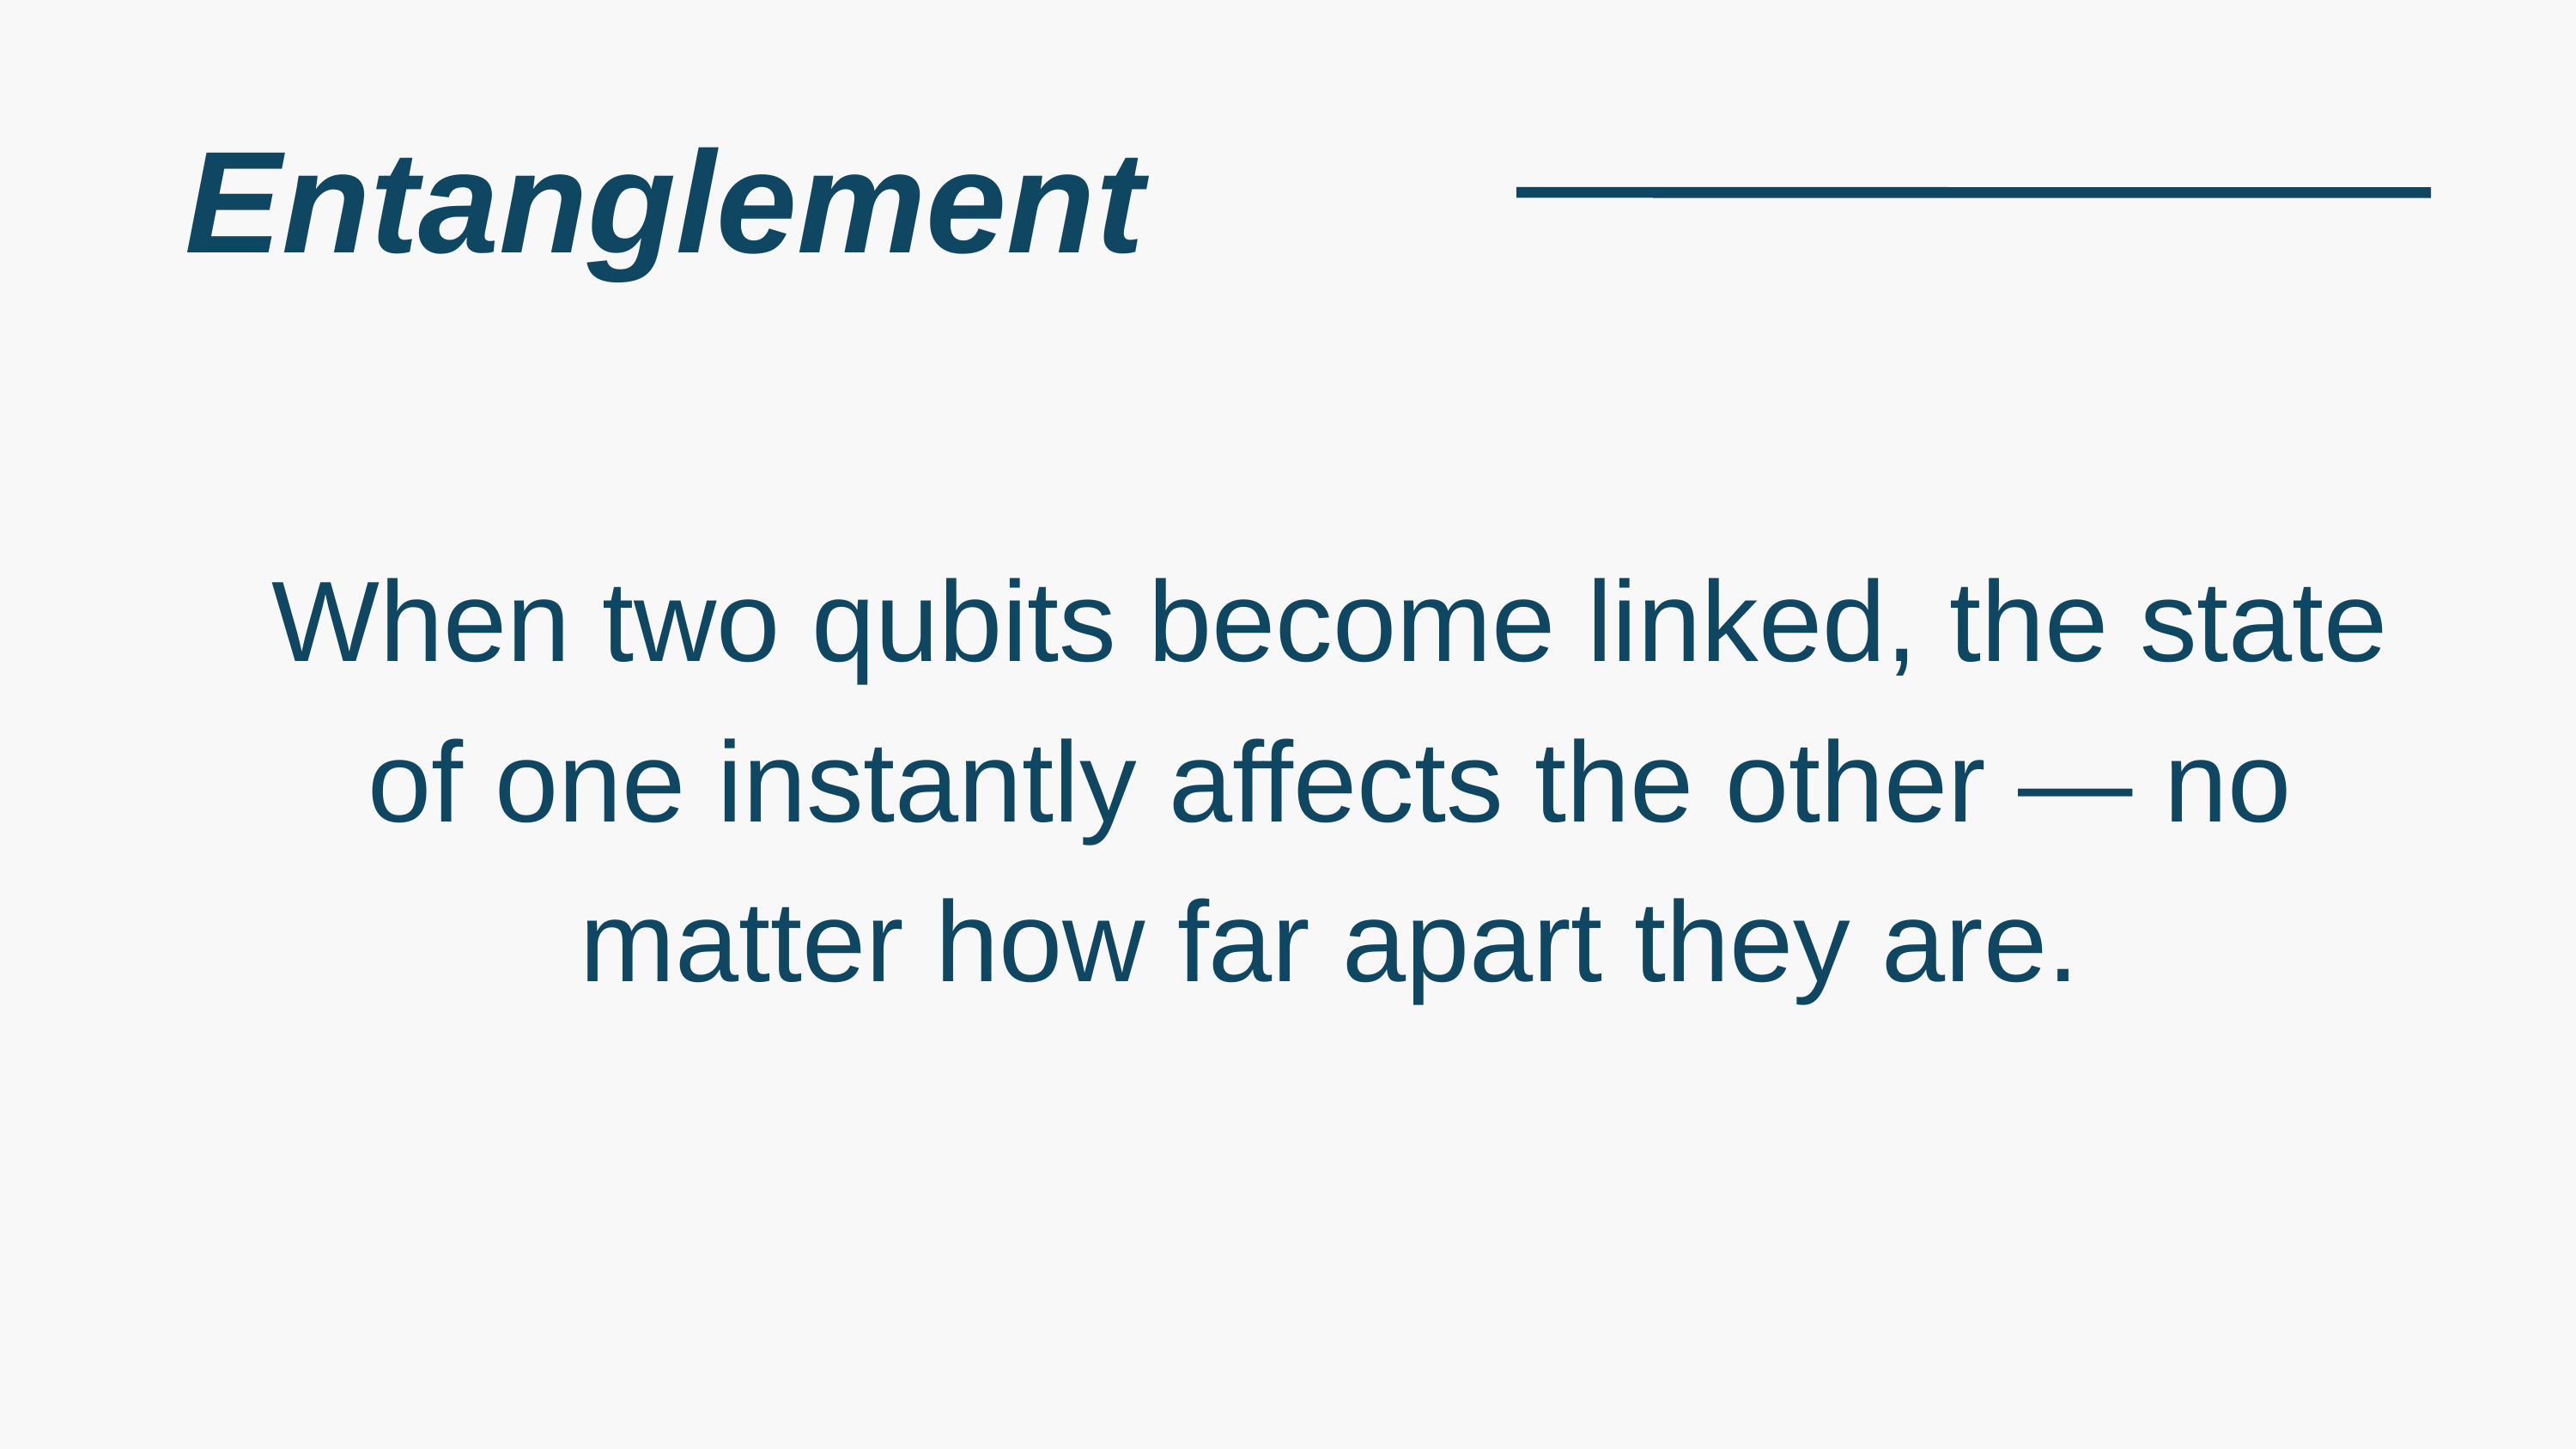

Entanglement

When two qubits become linked, the state of one instantly affects the other — no matter how far apart they are.